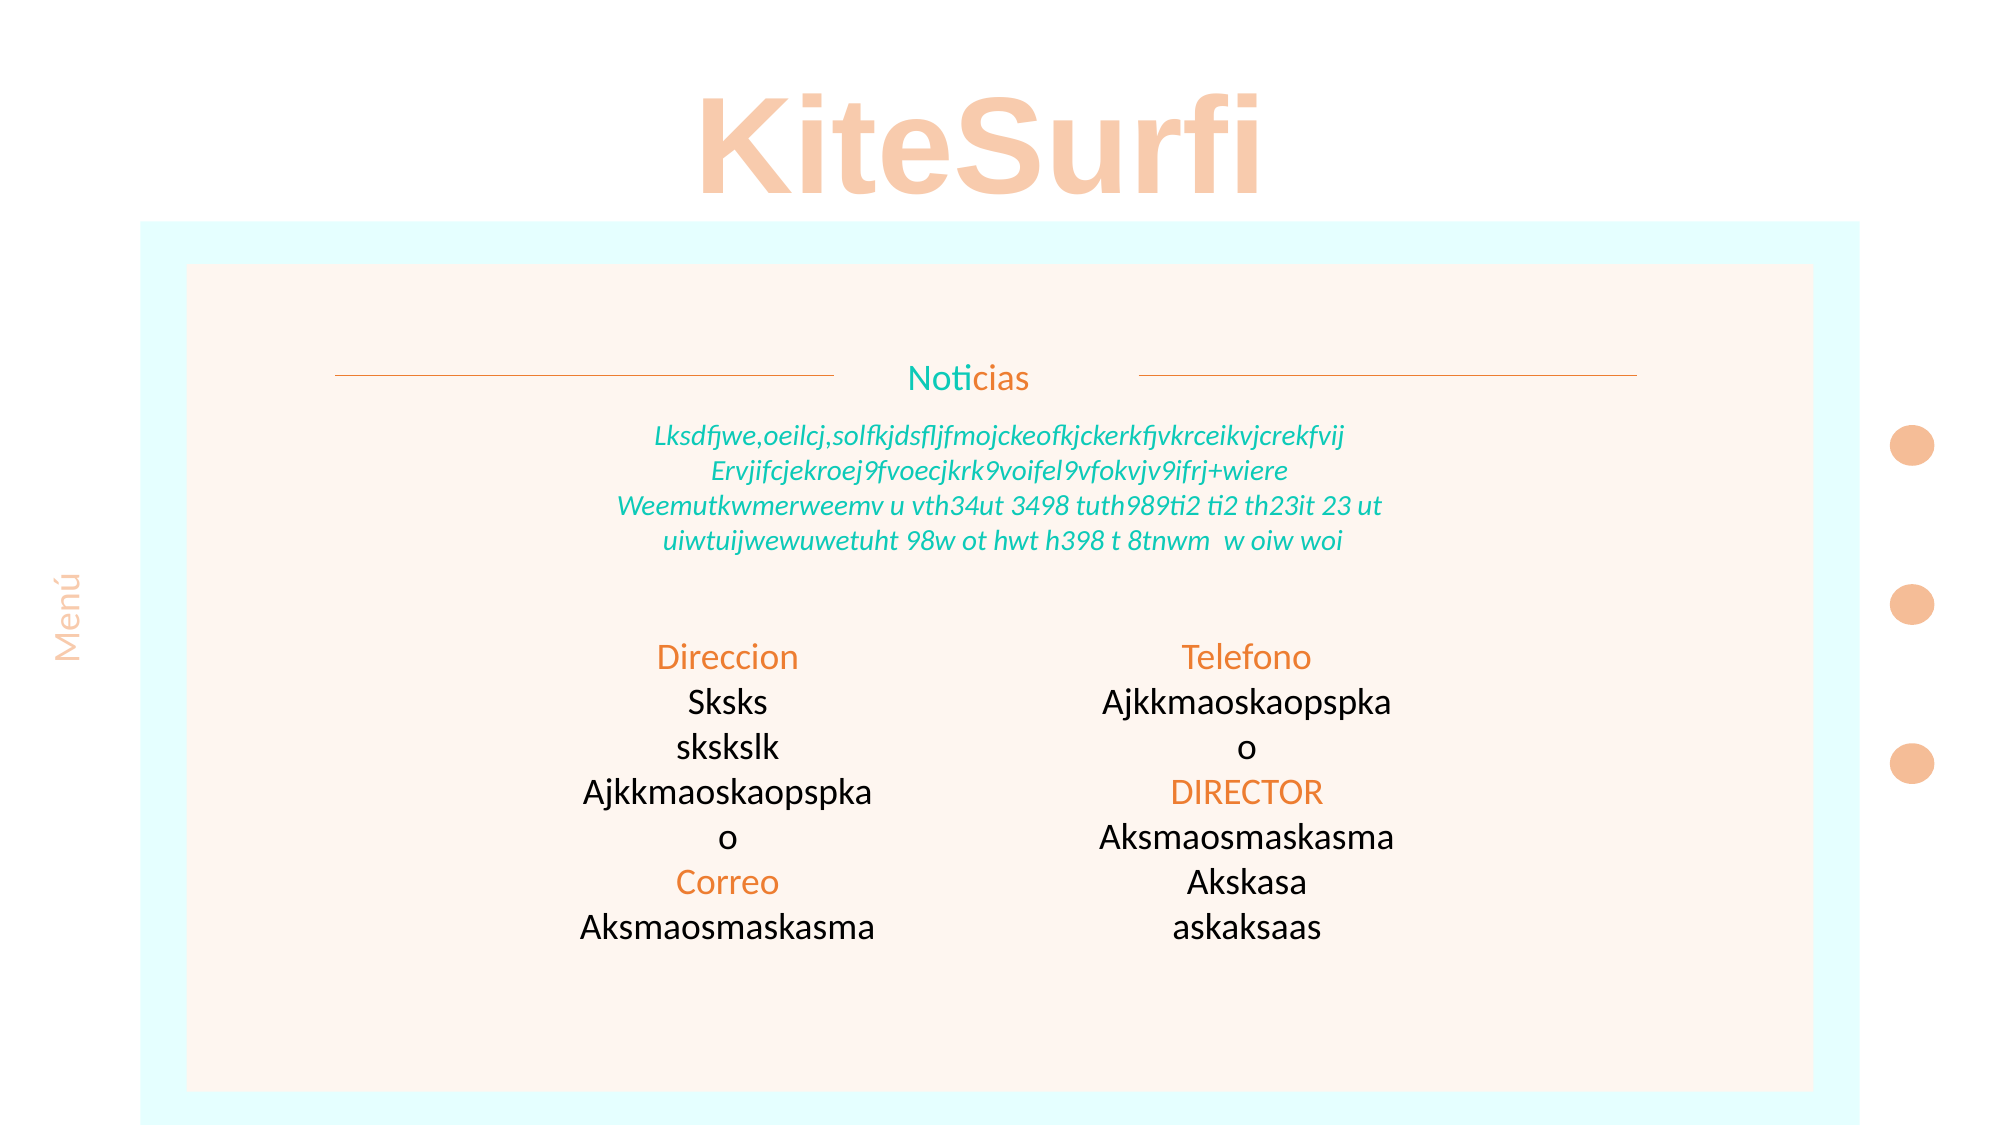

KiteSurfing

Noticias
Lksdfjwe,oeilcj,solfkjdsfljfmojckeofkjckerkfjvkrceikvjcrekfvij
Ervjifcjekroej9fvoecjkrk9voifel9vfokvjv9ifrj+wiere
Weemutkwmerweemv u vth34ut 3498 tuth989ti2 ti2 th23it 23 ut
 uiwtuijwewuwetuht 98w ot hwt h398 t 8tnwm  w oiw woi

Menú

Direccion
Sksks
skskslk
Ajkkmaoskaopspkao
Correo
Aksmaosmaskasma

Telefono
Ajkkmaoskaopspkao
DIRECTOR
Aksmaosmaskasma
Akskasa
askaksaas